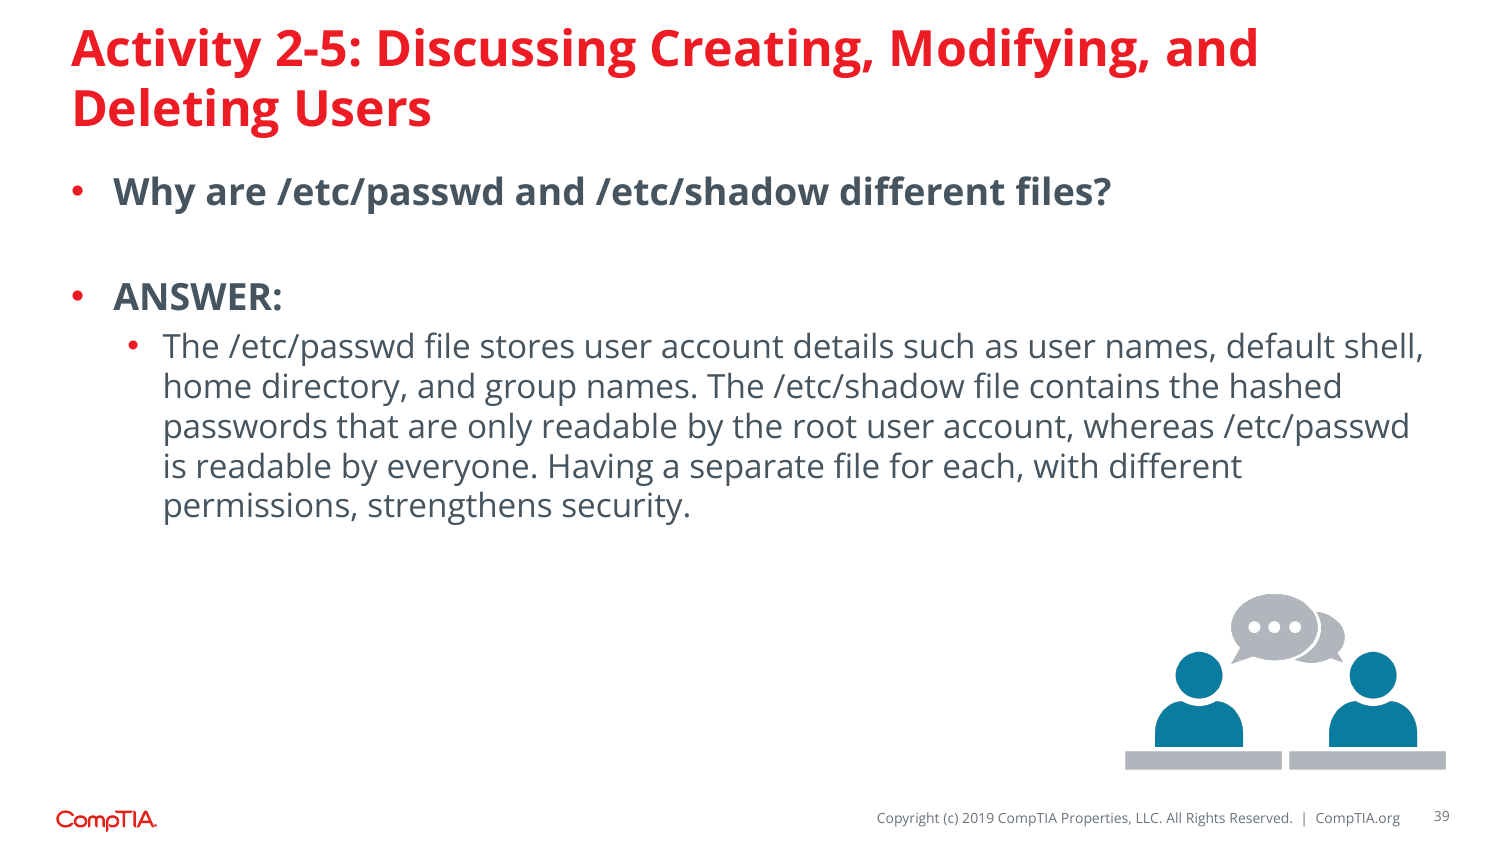

# Activity 2-5: Discussing Creating, Modifying, and Deleting Users
Why are /etc/passwd and /etc/shadow different files?

ANSWER:
The /etc/passwd file stores user account details such as user names, default shell, home directory, and group names. The /etc/shadow file contains the hashed passwords that are only readable by the root user account, whereas /etc/passwd is readable by everyone. Having a separate file for each, with different permissions, strengthens security.

39